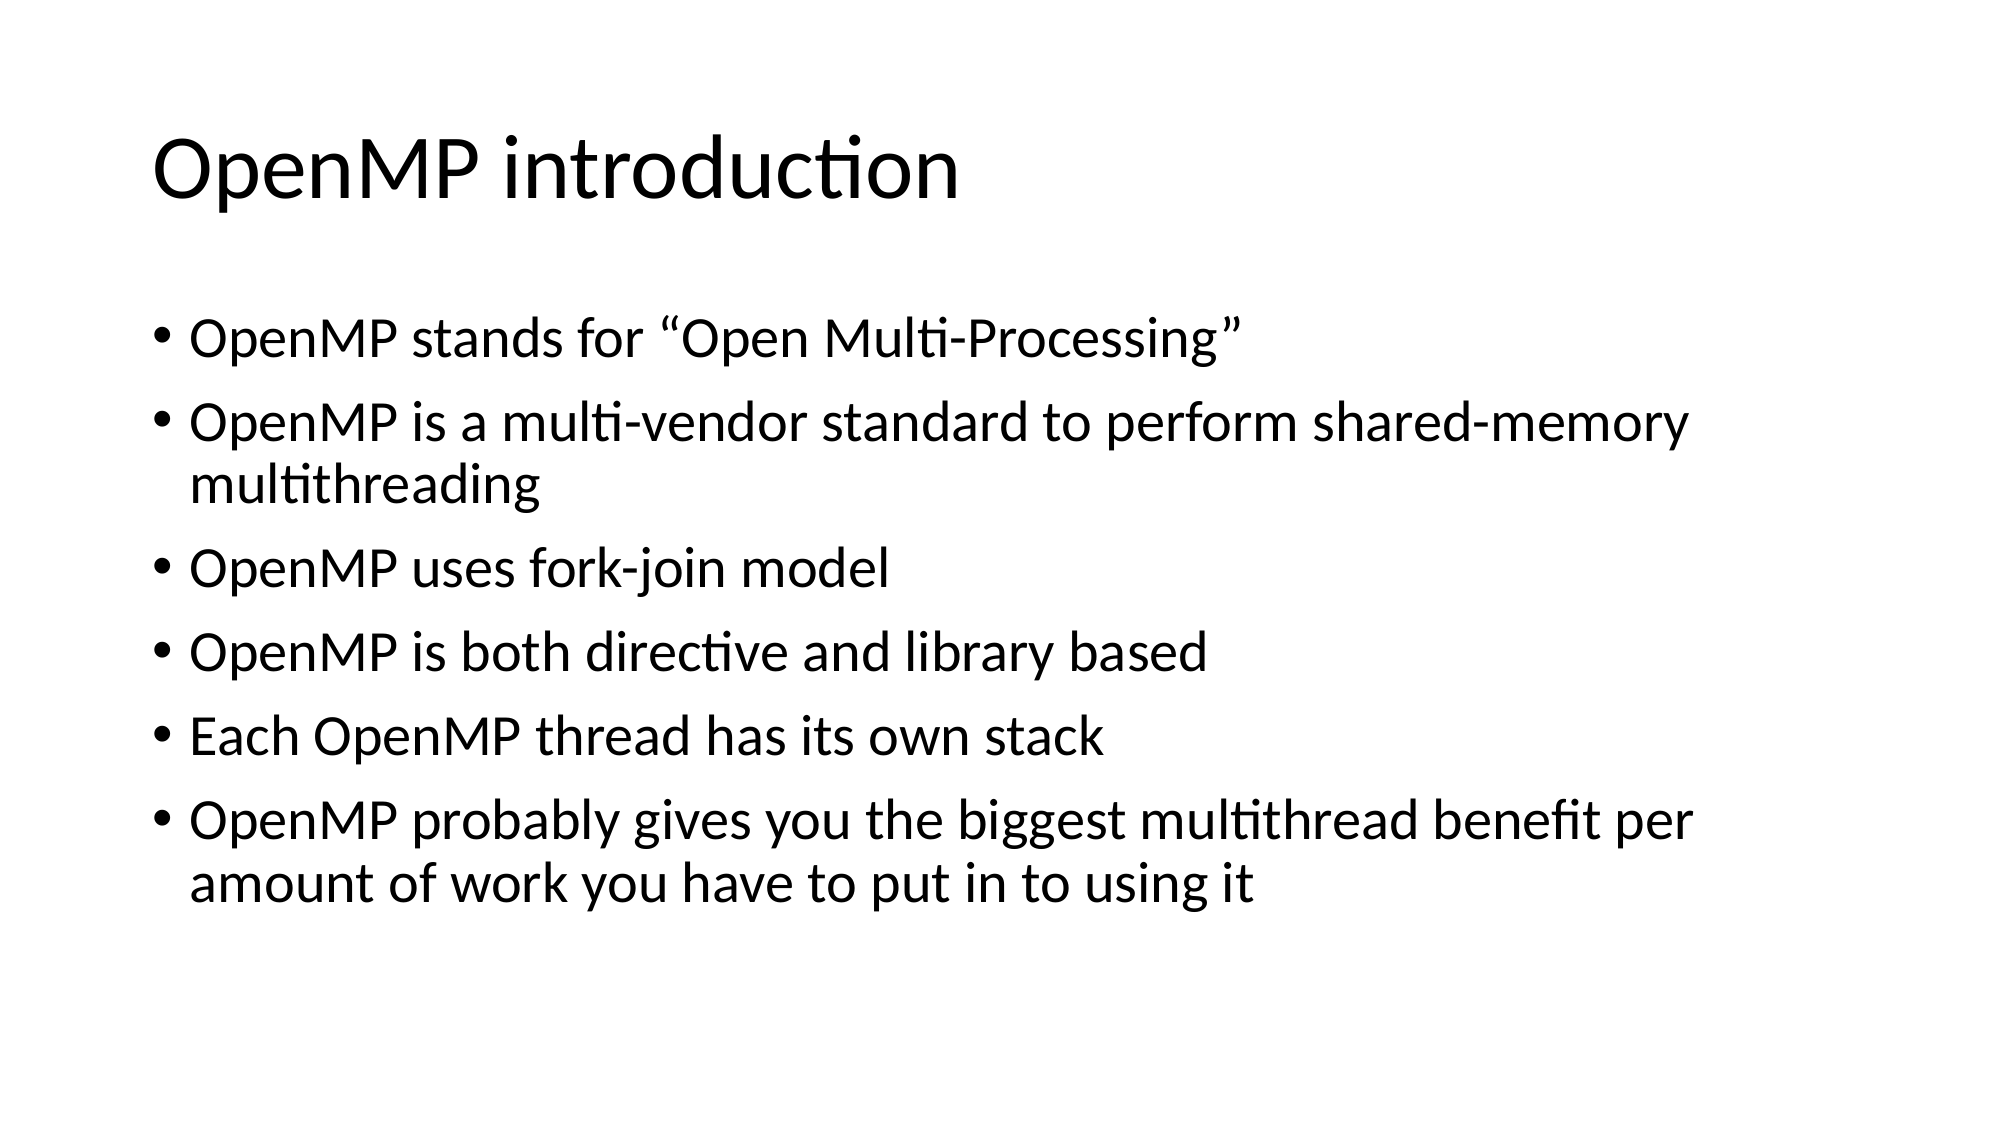

# OpenMP introduction
OpenMP stands for “Open Multi-Processing”
OpenMP is a multi-vendor standard to perform shared-memory multithreading
OpenMP uses fork-join model
OpenMP is both directive and library based
Each OpenMP thread has its own stack
OpenMP probably gives you the biggest multithread benefit per amount of work you have to put in to using it